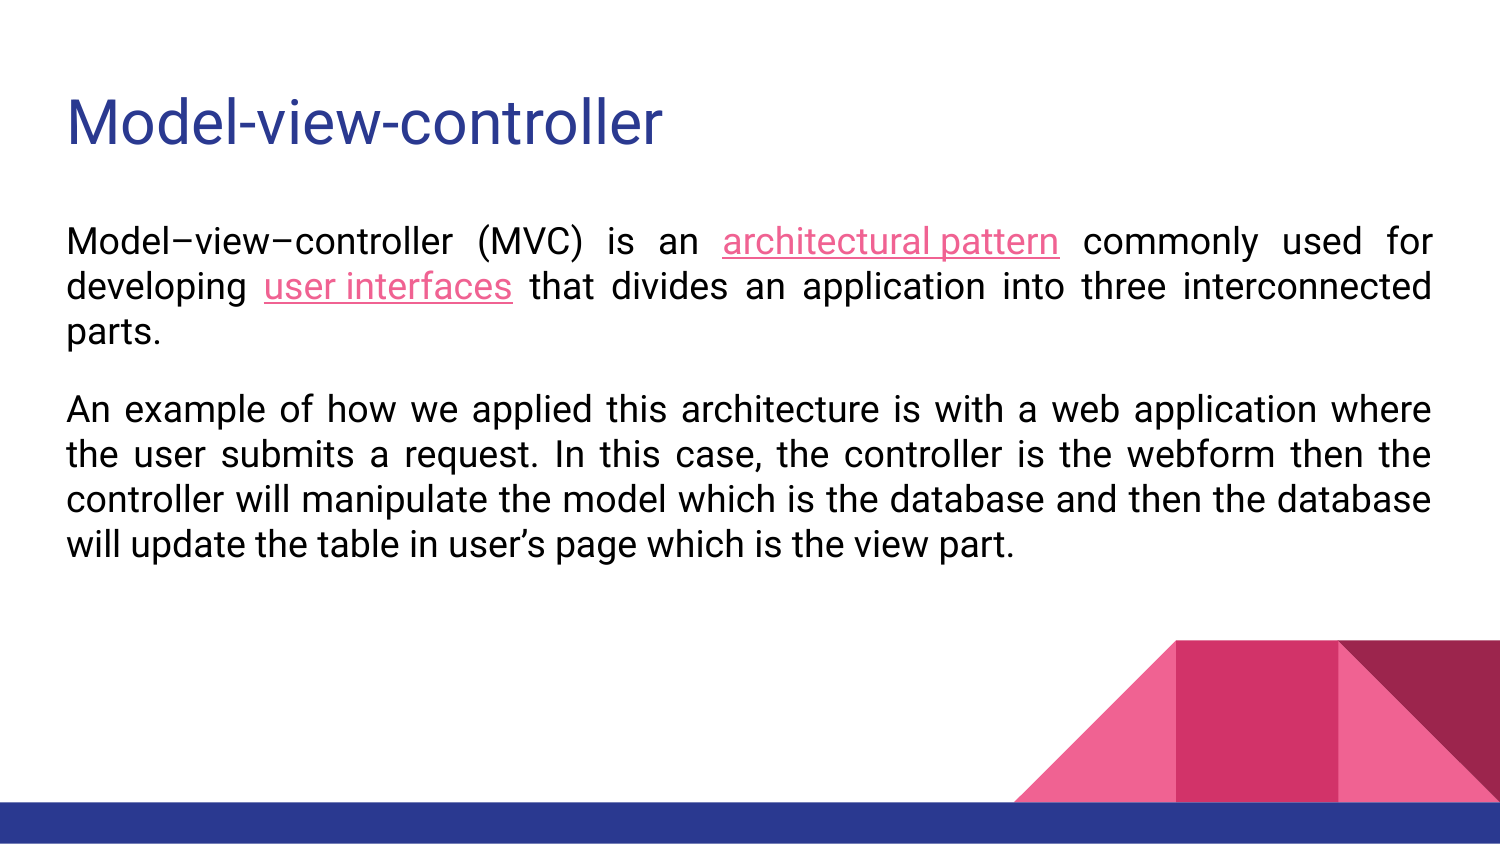

# Model-view-controller
Model–view–controller (MVC) is an architectural pattern commonly used for developing user interfaces that divides an application into three interconnected parts.
An example of how we applied this architecture is with a web application where the user submits a request. In this case, the controller is the webform then the controller will manipulate the model which is the database and then the database will update the table in user’s page which is the view part.